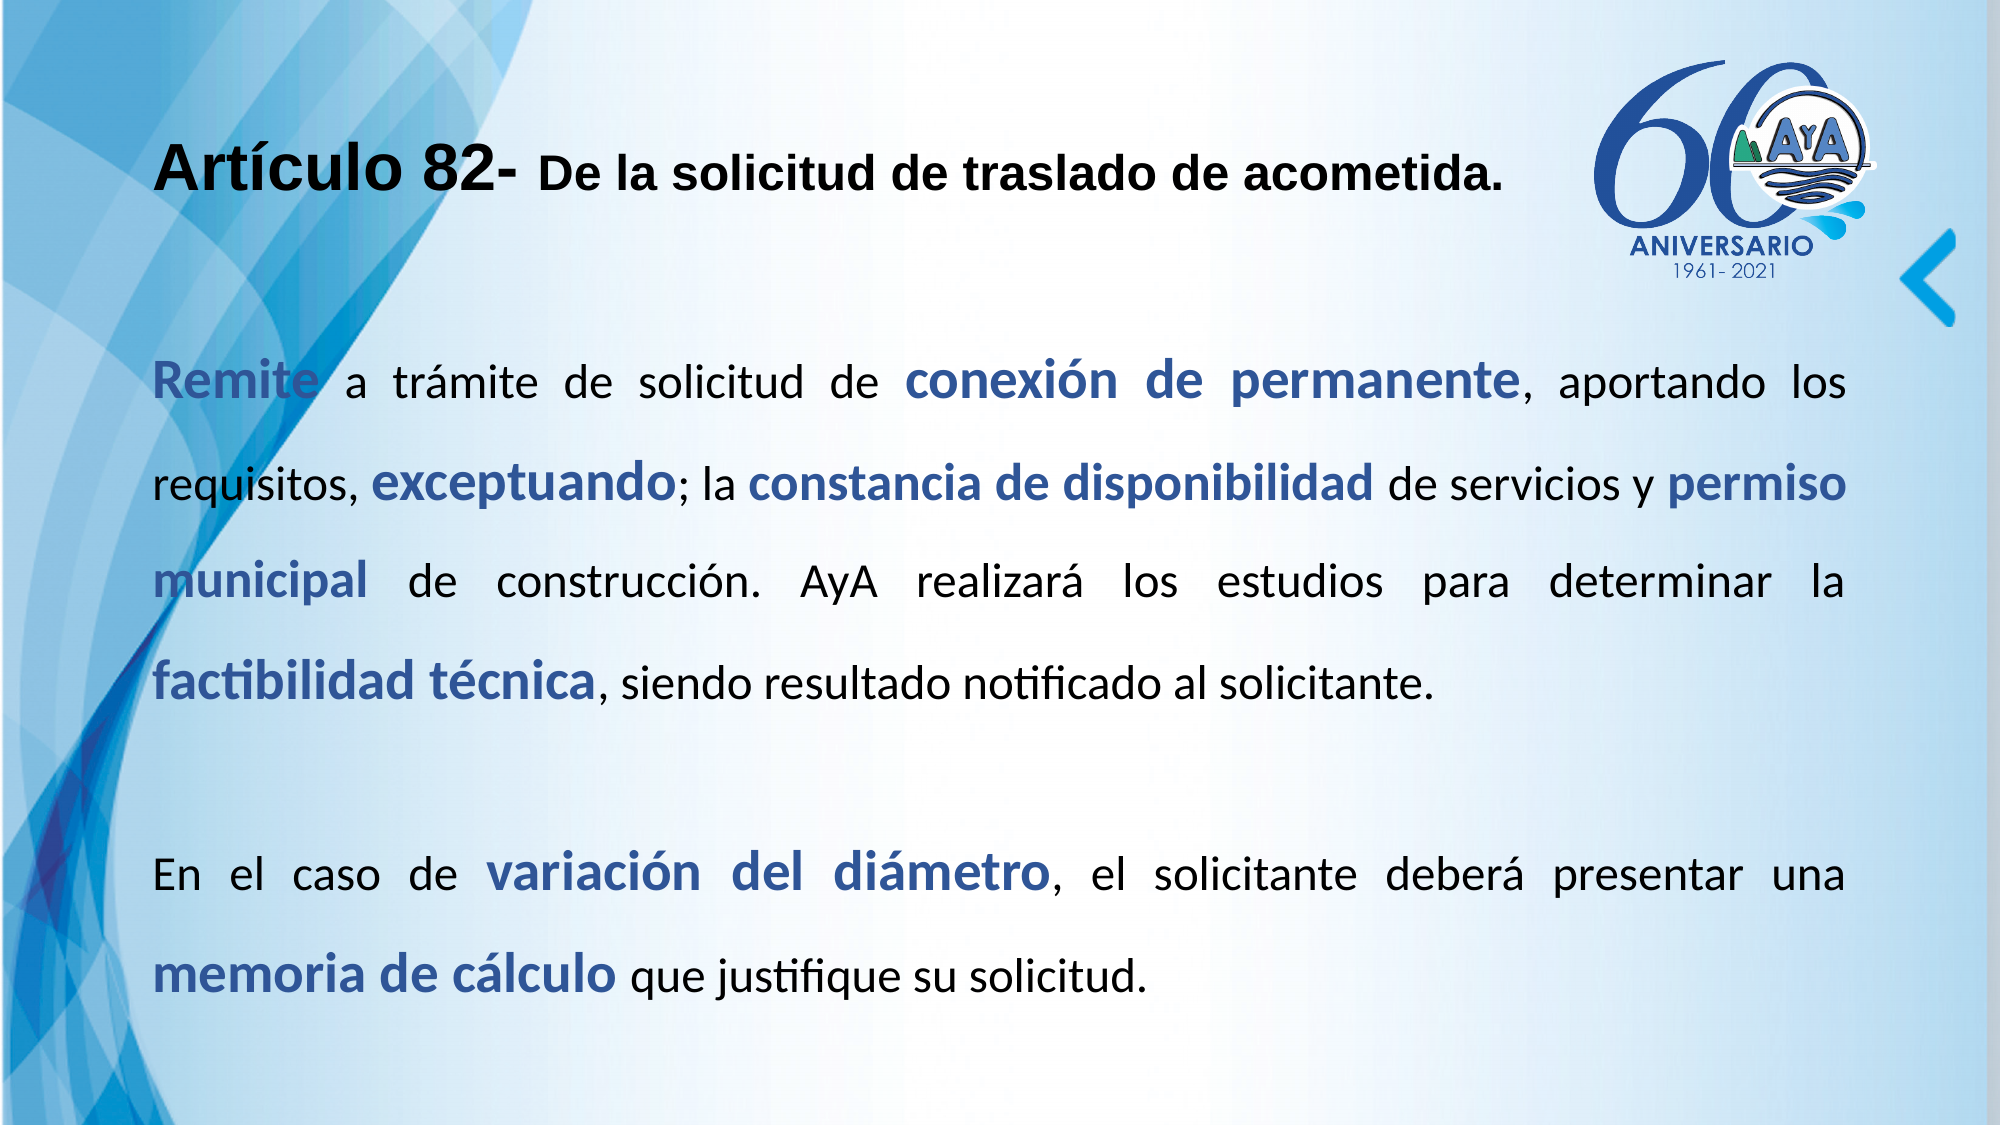

# Artículo 82- De la solicitud de traslado de acometida.
Remite a trámite de solicitud de conexión de permanente, aportando los requisitos, exceptuando; la constancia de disponibilidad de servicios y permiso municipal de construcción. AyA realizará los estudios para determinar la factibilidad técnica, siendo resultado notificado al solicitante.

En el caso de variación del diámetro, el solicitante deberá presentar una memoria de cálculo que justifique su solicitud.